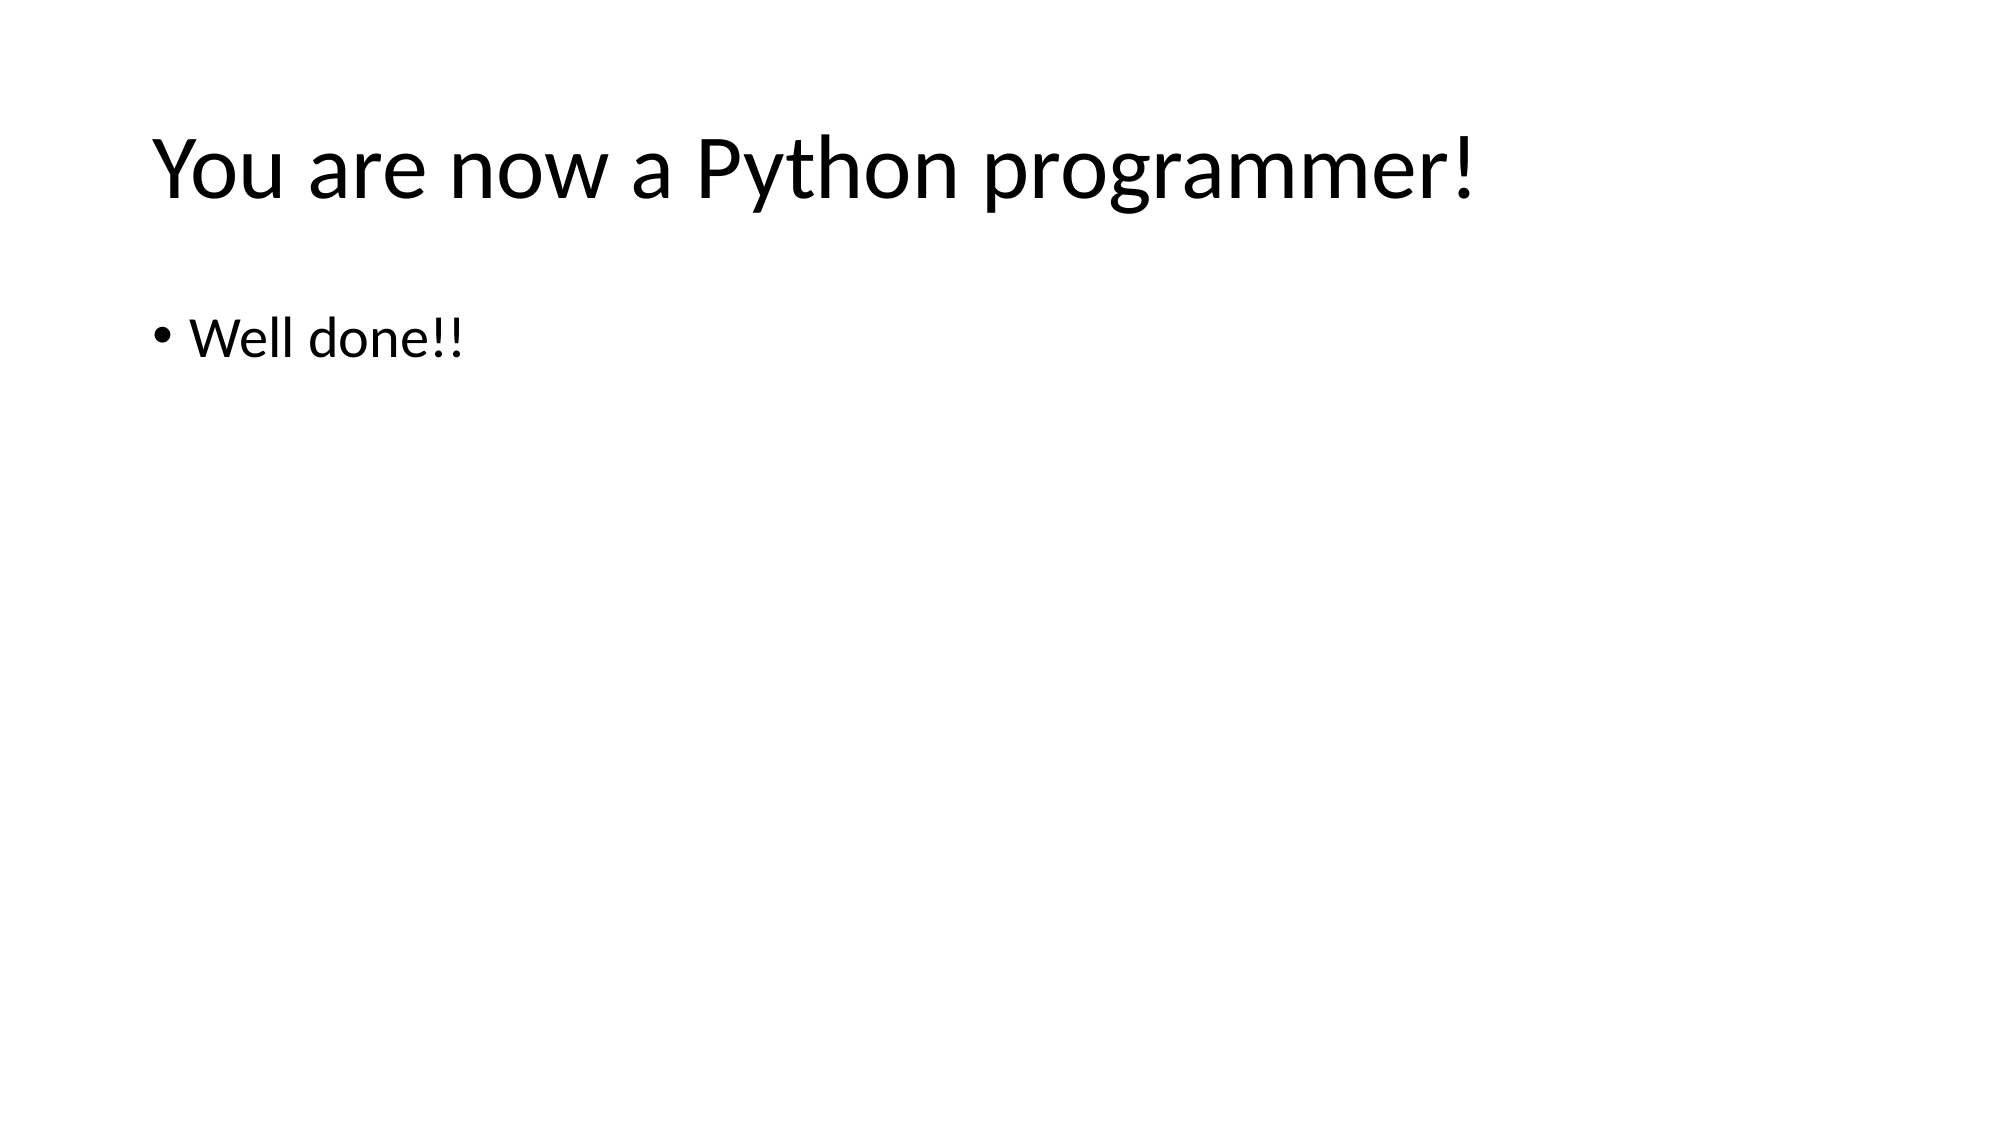

# You are now a Python programmer!
Well done!!